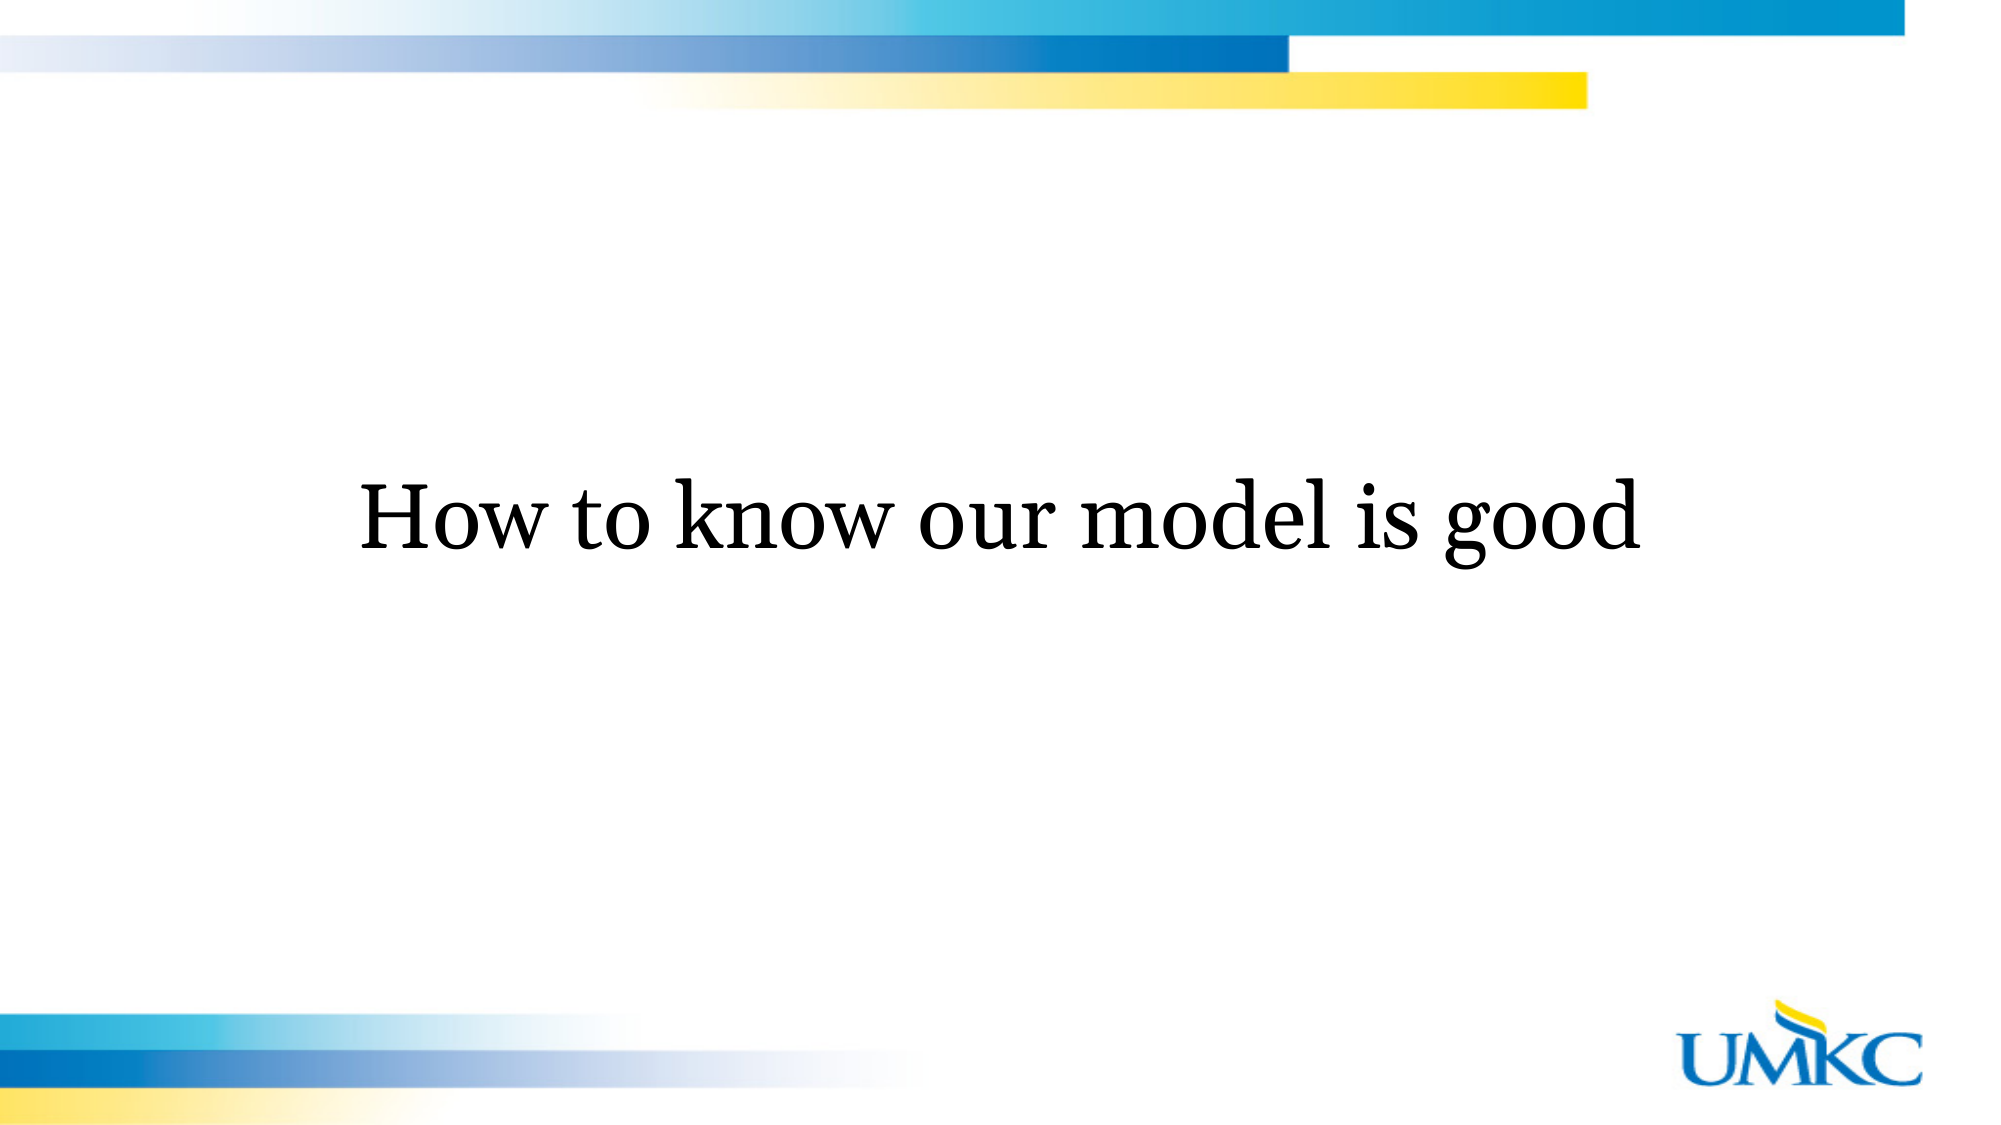

How to know our model is good